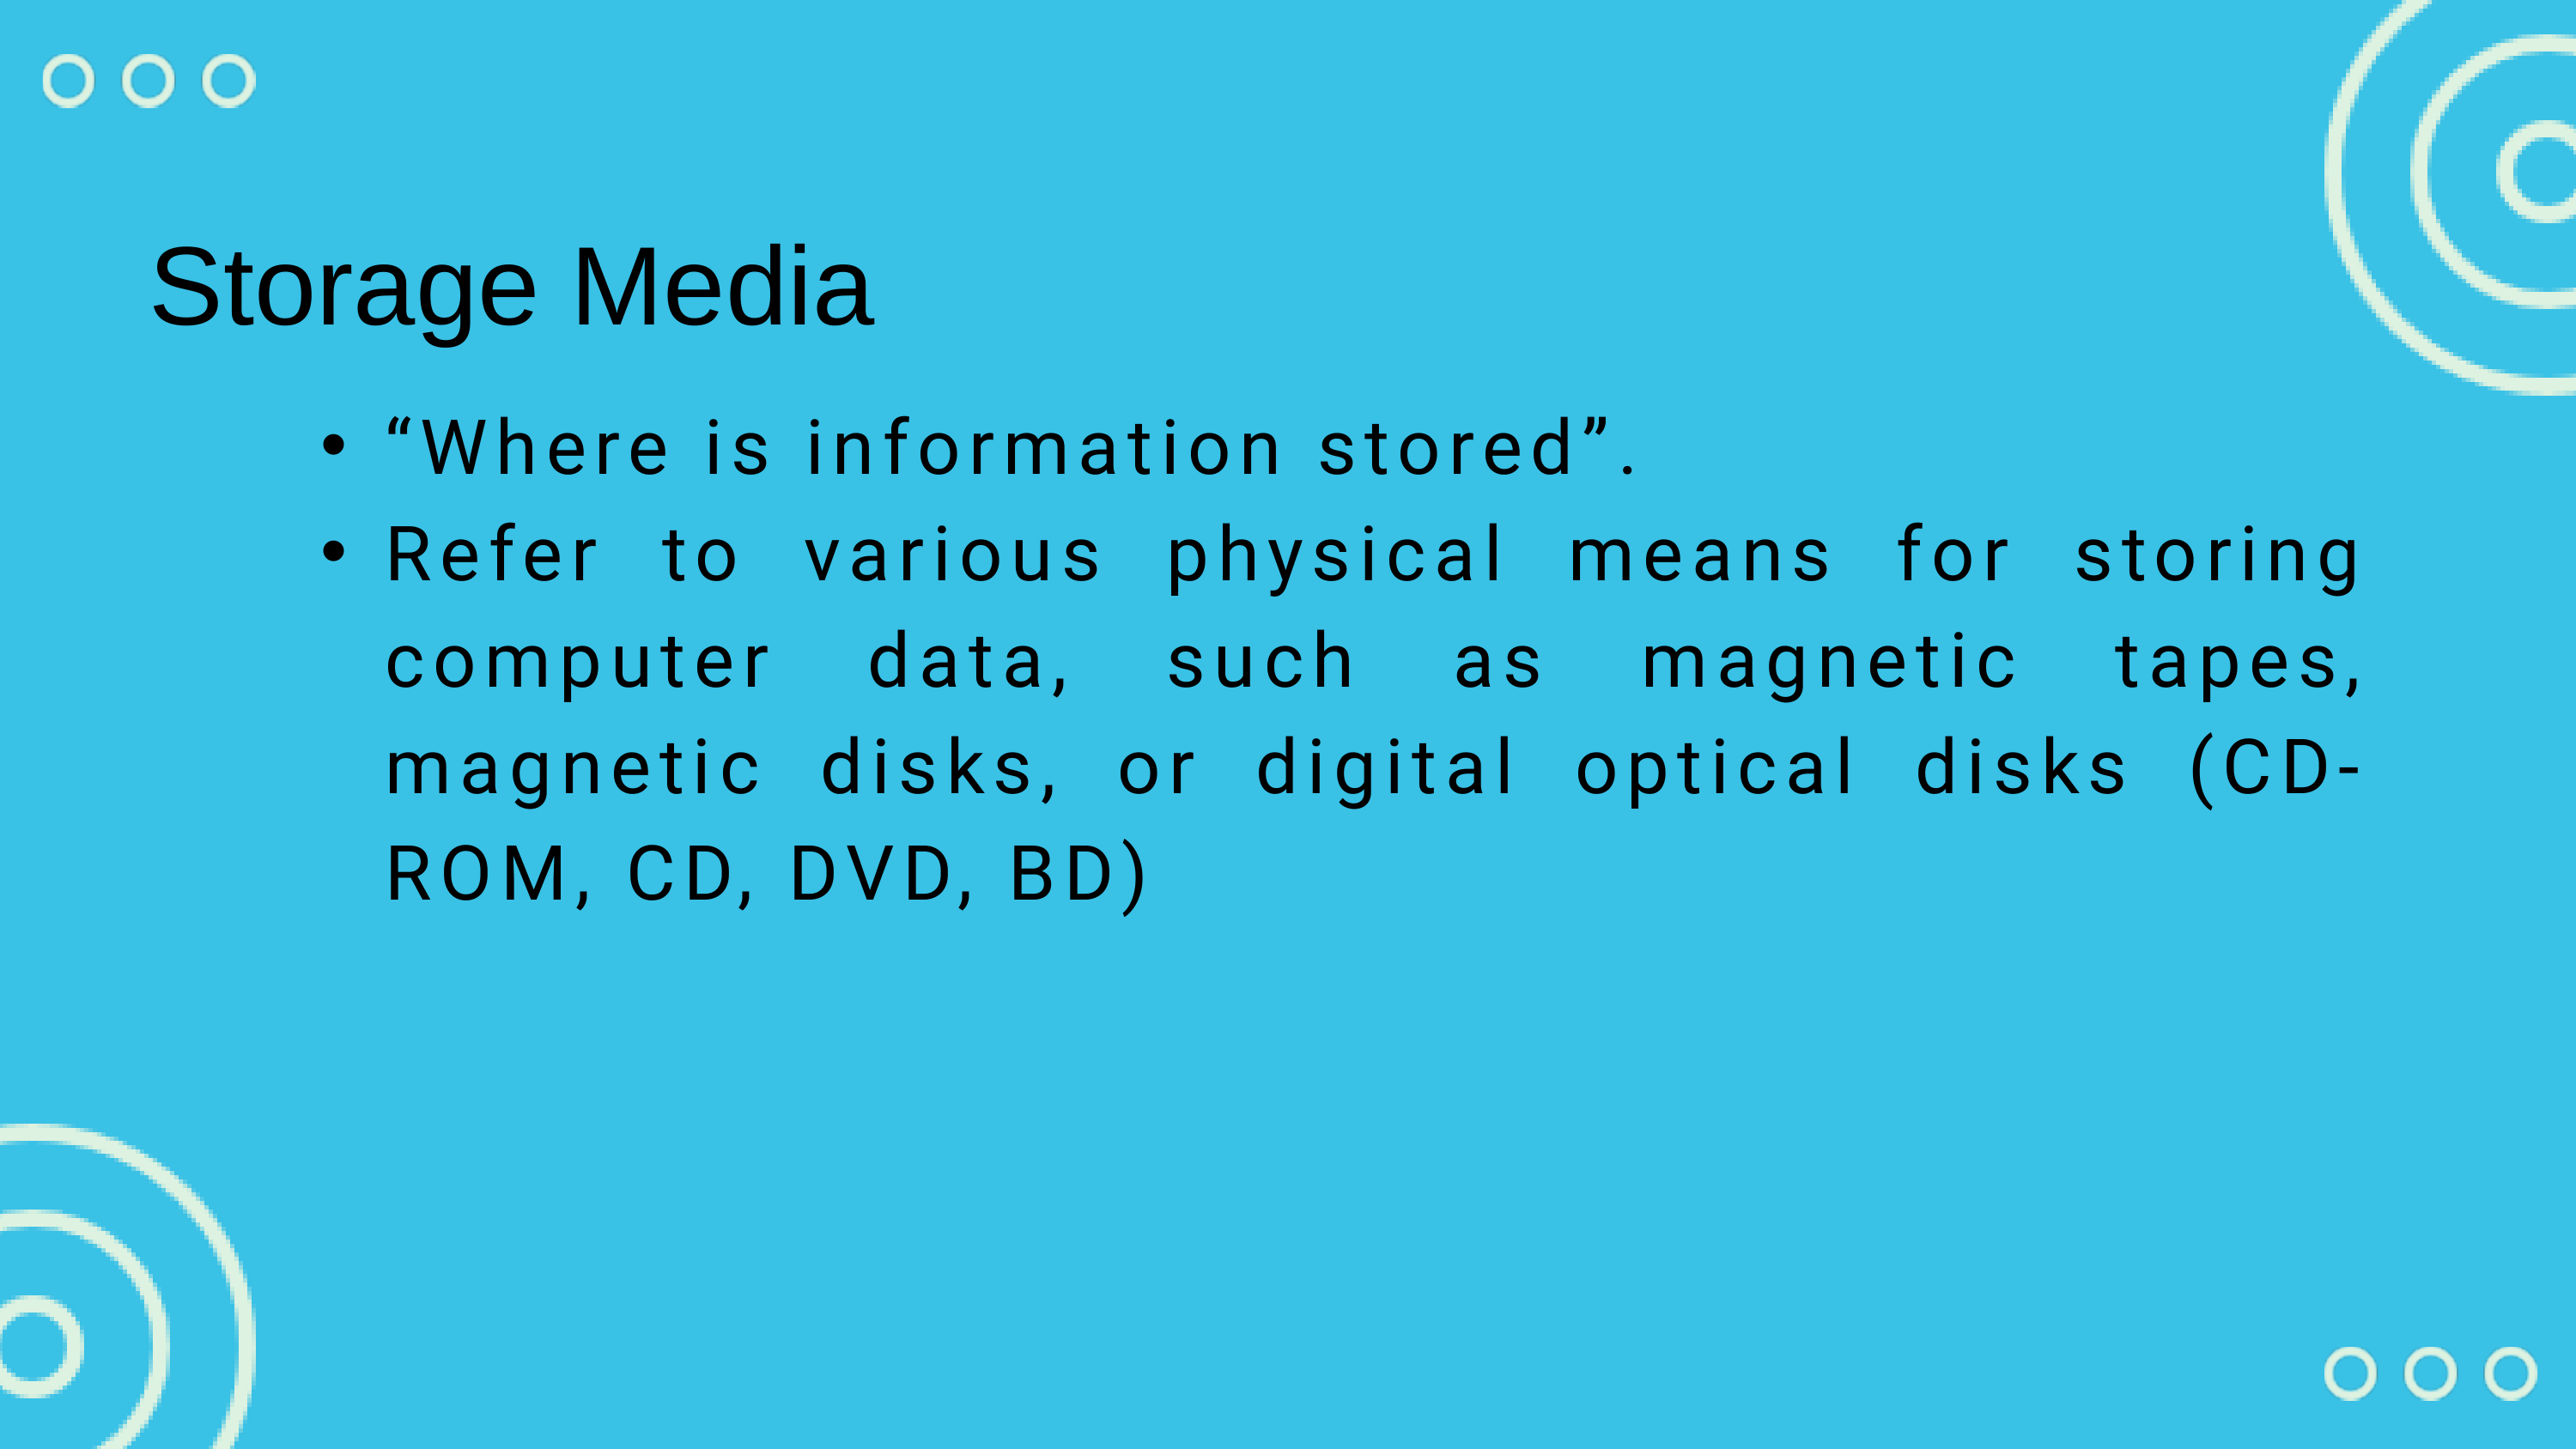

Storage Media
“Where is information stored”.
Refer to various physical means for storing computer data, such as magnetic tapes, magnetic disks, or digital optical disks (CD-ROM, CD, DVD, BD)